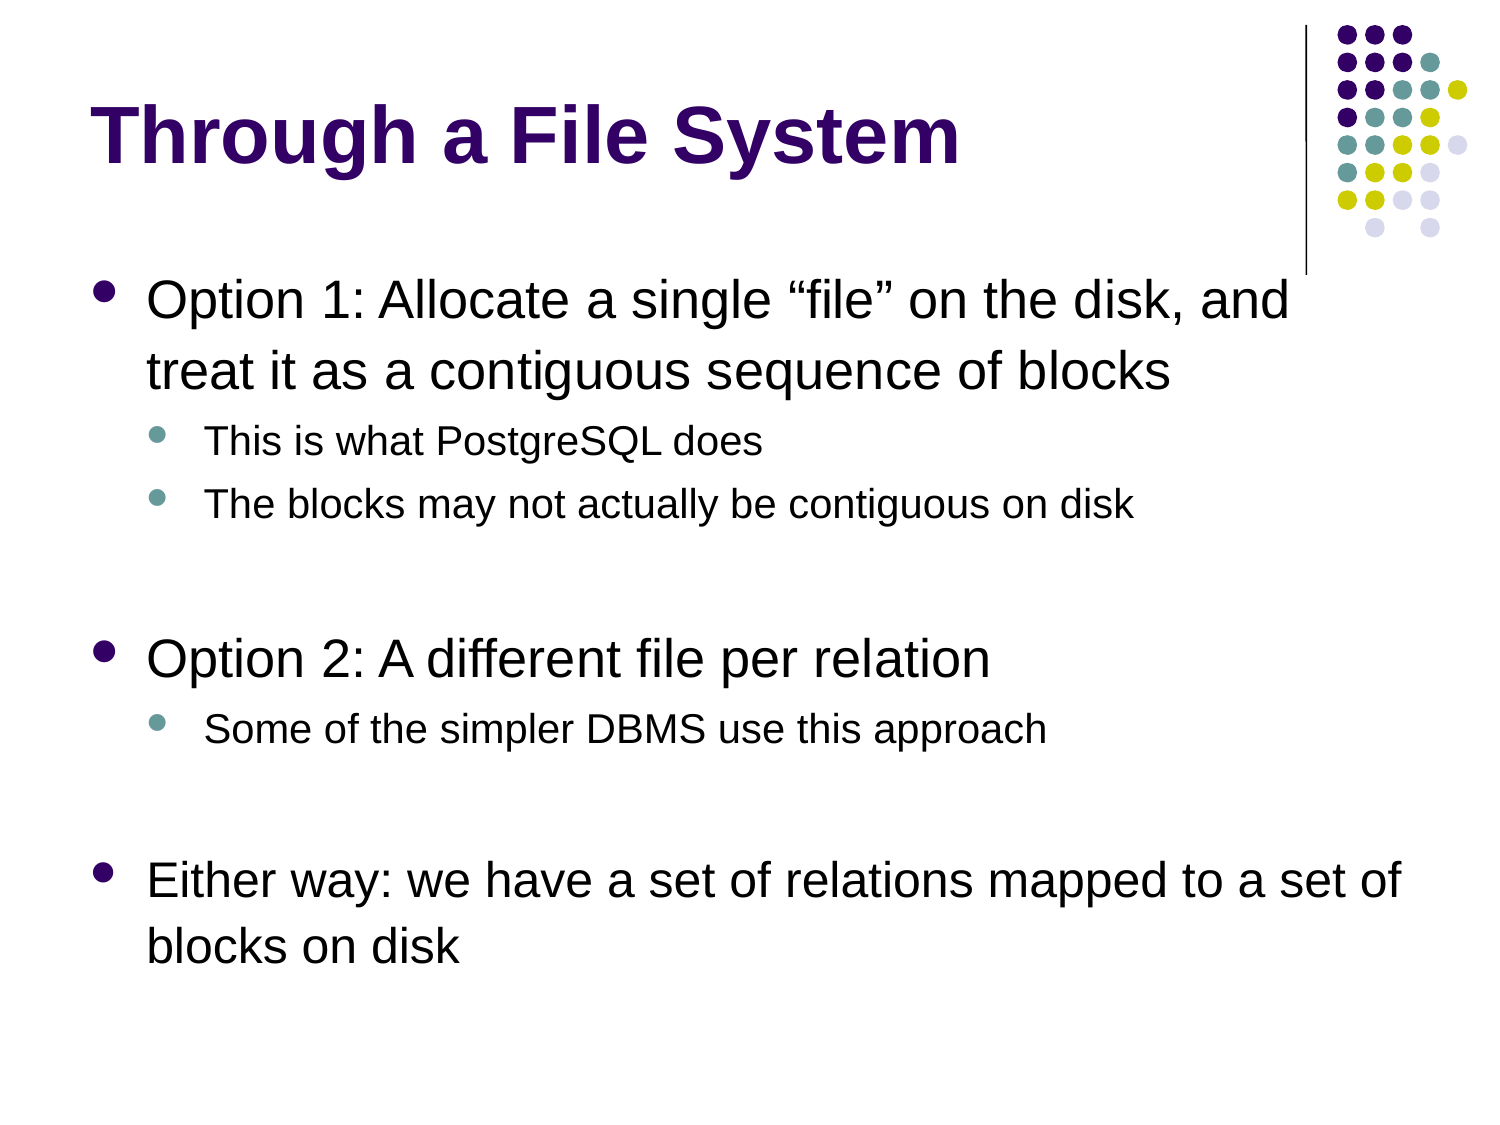

# Through a File System
Option 1: Allocate a single “file” on the disk, and treat it as a contiguous sequence of blocks
This is what PostgreSQL does
The blocks may not actually be contiguous on disk

Option 2: A different file per relation
Some of the simpler DBMS use this approach

Either way: we have a set of relations mapped to a set of blocks on disk